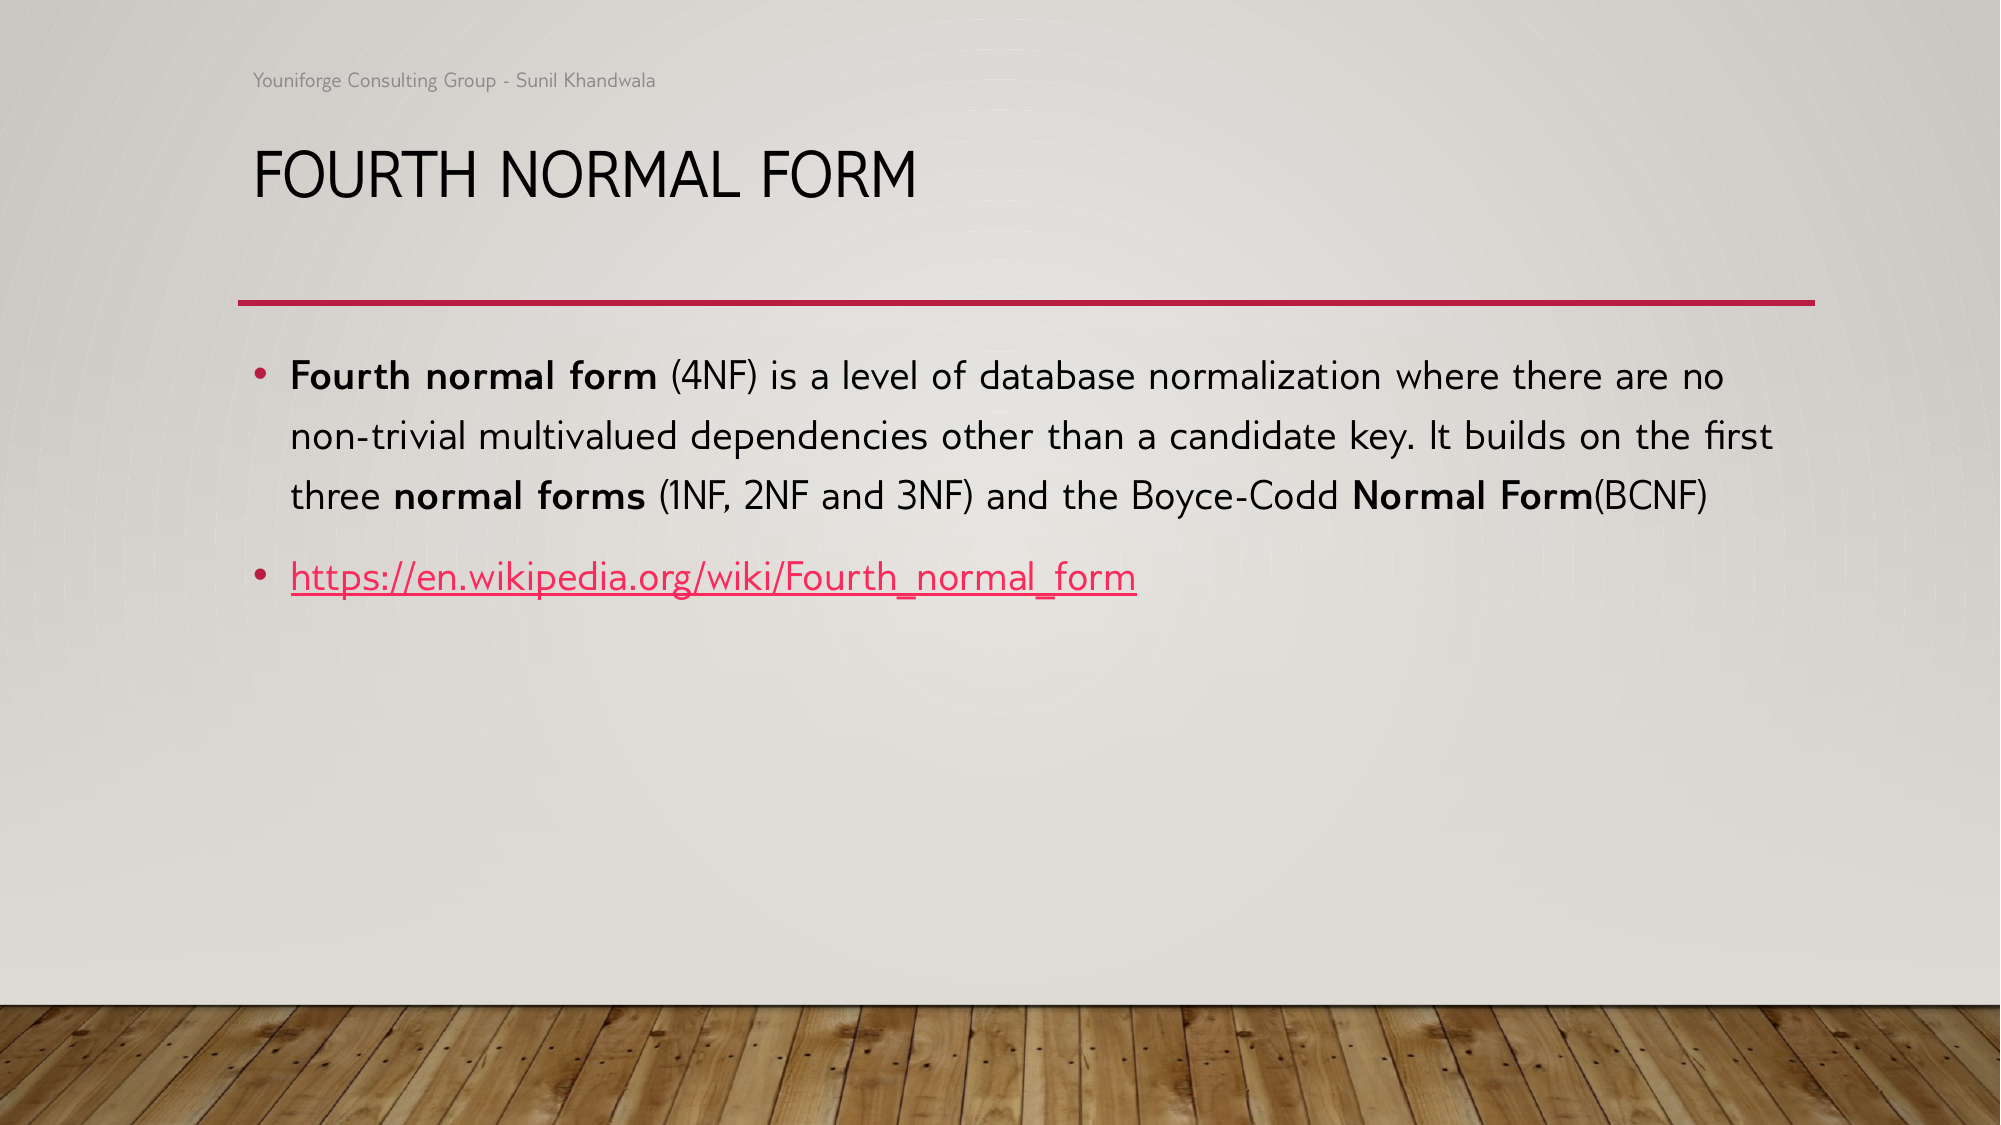

Youniforge Consulting Group - Sunil Khandwala
# Fourth normal form
Fourth normal form (4NF) is a level of database normalization where there are no non-trivial multivalued dependencies other than a candidate key. It builds on the first three normal forms (1NF, 2NF and 3NF) and the Boyce-Codd Normal Form(BCNF)
https://en.wikipedia.org/wiki/Fourth_normal_form